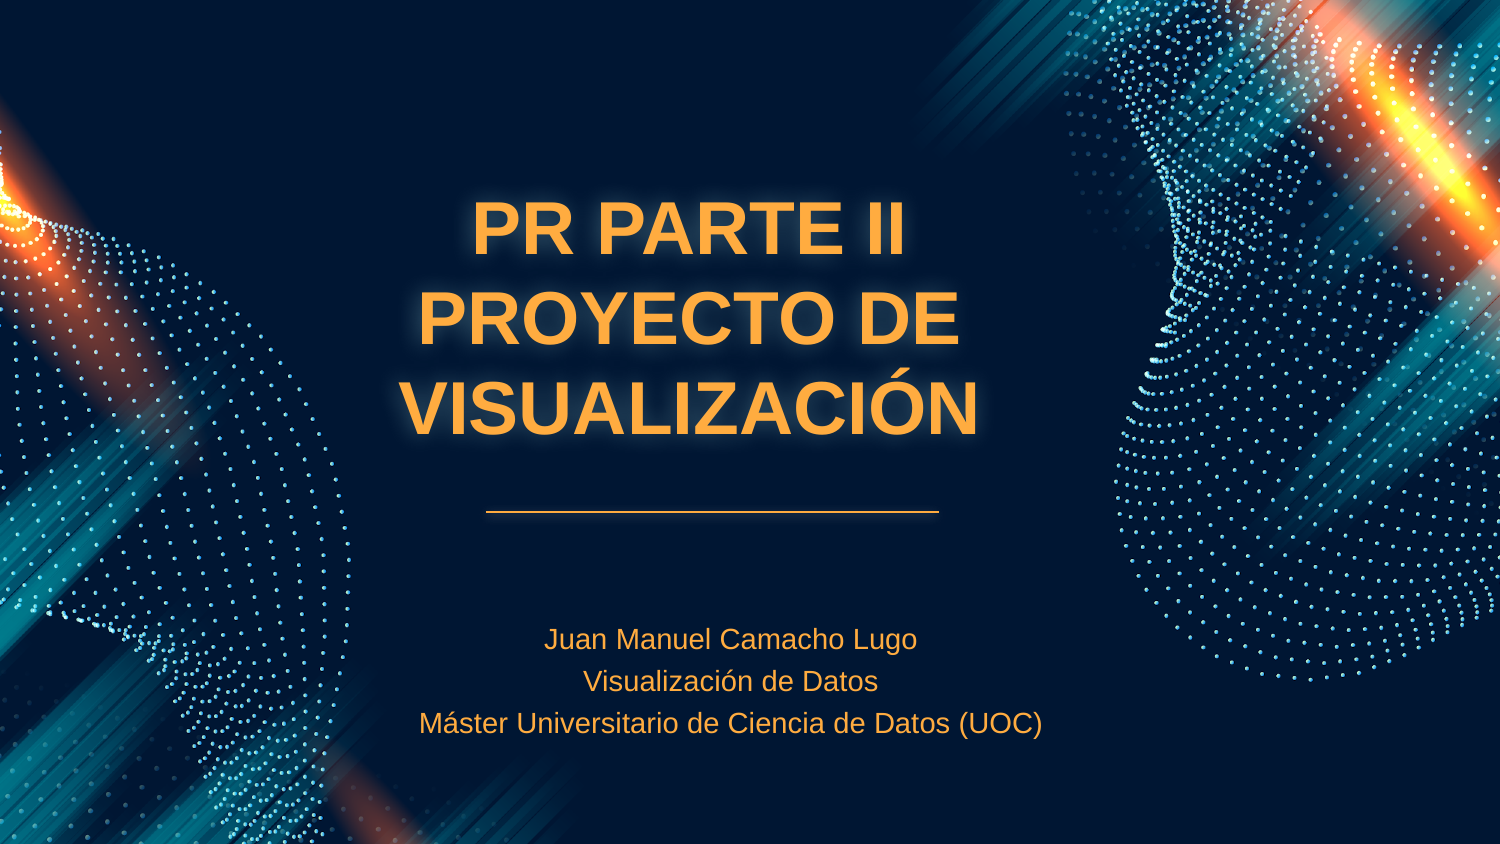

# PR PARTE II PROYECTO DE VISUALIZACIÓN
Juan Manuel Camacho Lugo
Visualización de Datos
Máster Universitario de Ciencia de Datos (UOC)